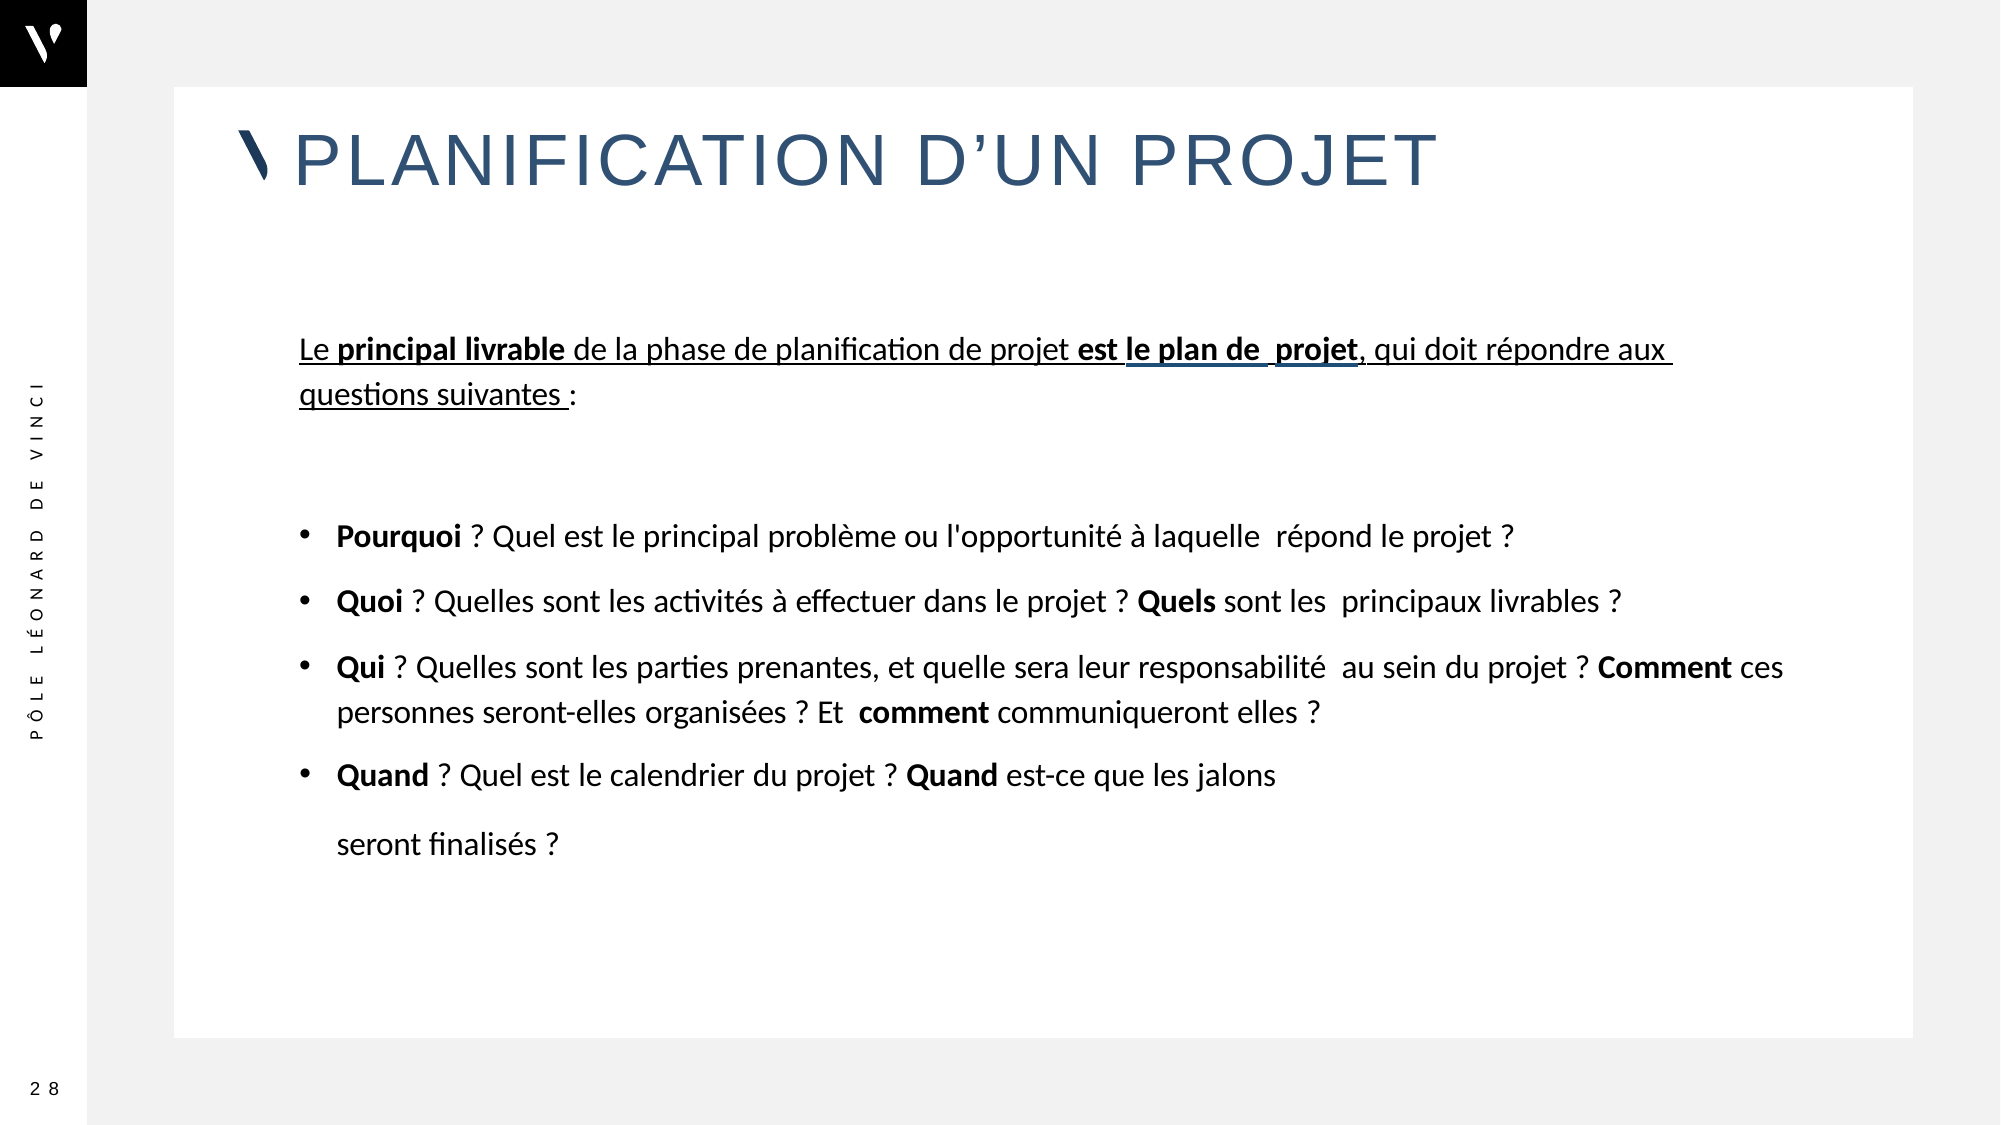

# Planification d’un projet
Le principal livrable de la phase de planification de projet est le plan de  projet, qui doit répondre aux questions suivantes :

Pourquoi ? Quel est le principal problème ou l'opportunité à laquelle  répond le projet ?
Quoi ? Quelles sont les activités à effectuer dans le projet ? Quels sont les  principaux livrables ?
Qui ? Quelles sont les parties prenantes, et quelle sera leur responsabilité  au sein du projet ? Comment ces personnes seront-elles organisées ? Et  comment communiqueront elles ?
Quand ? Quel est le calendrier du projet ? Quand est-ce que les jalons
seront finalisés ?
28